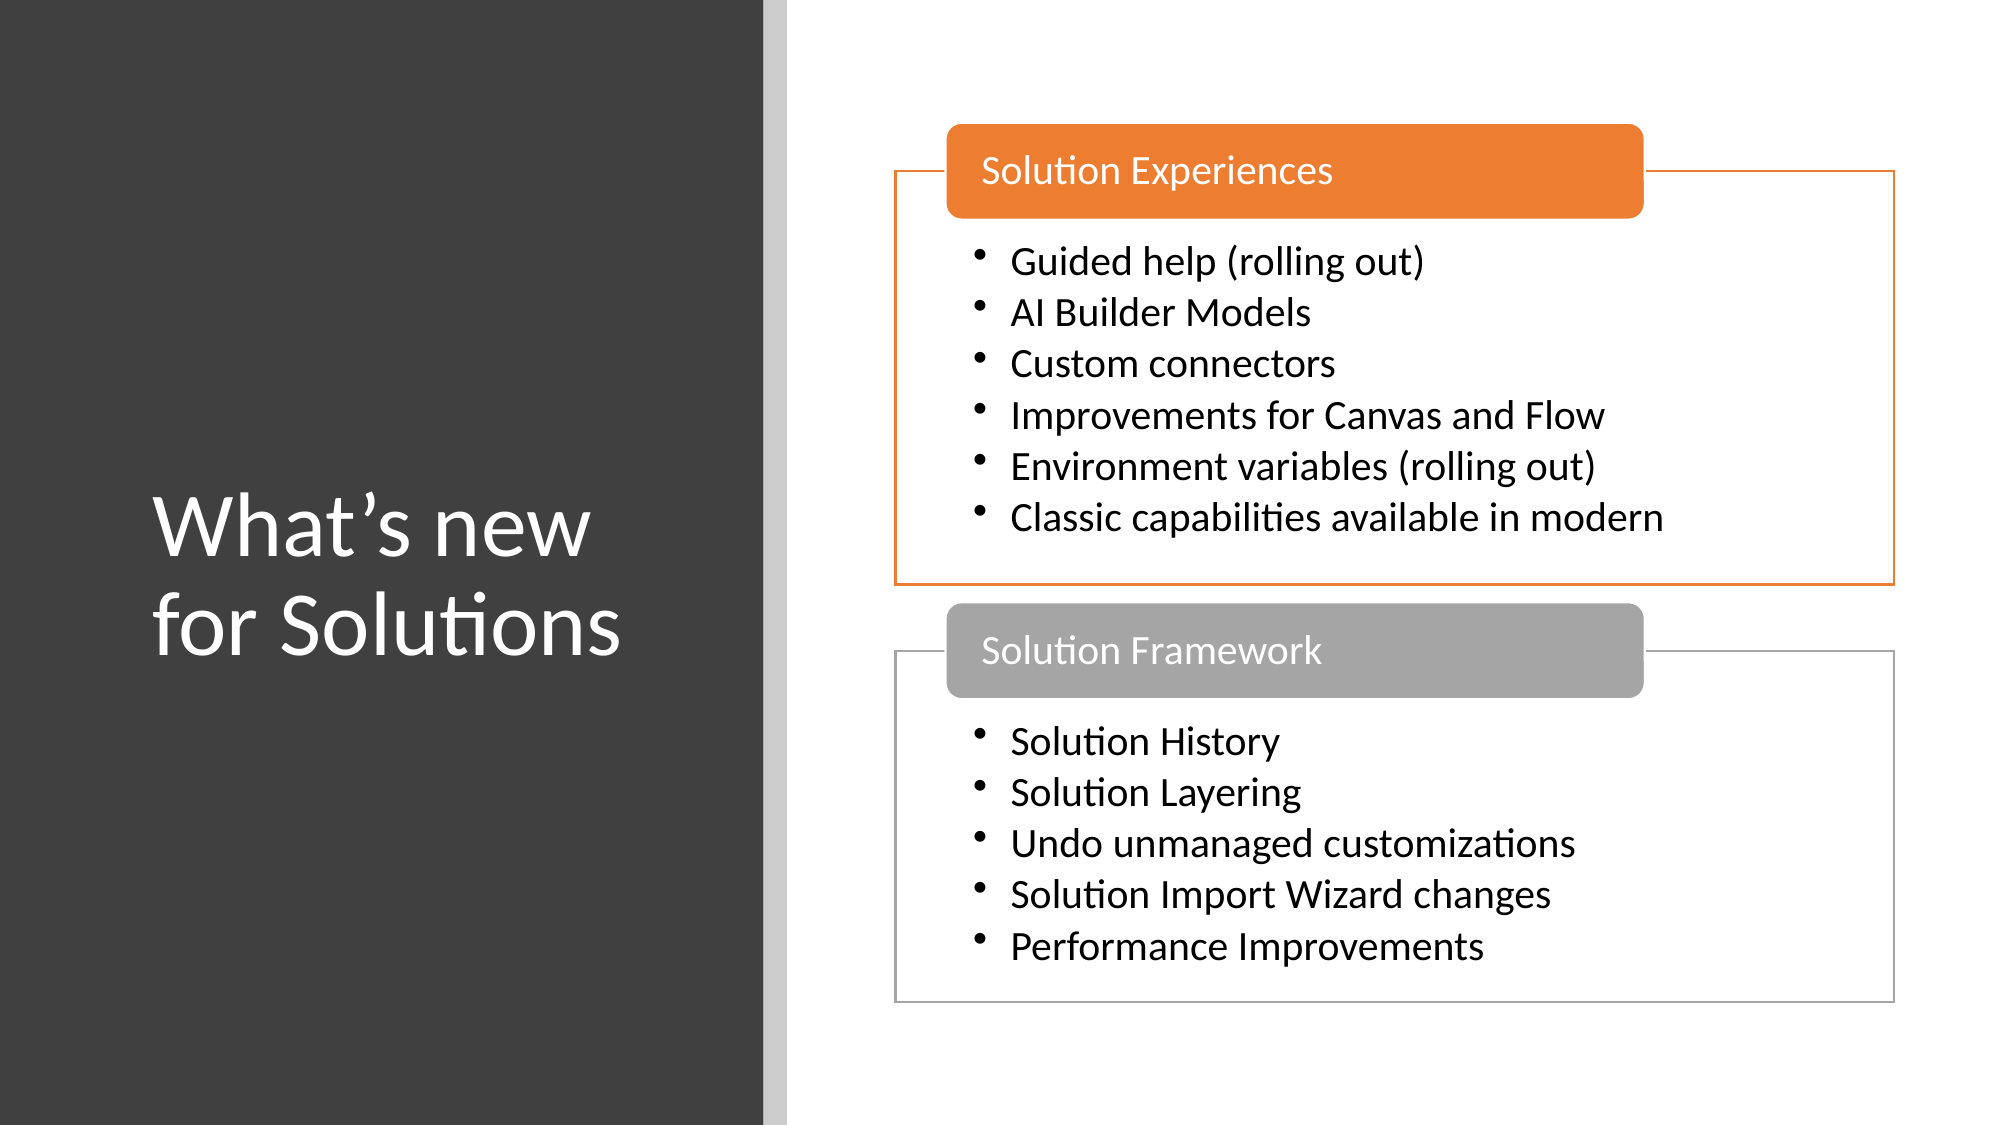

Guided help (rolling out)
AI Builder Models
Custom connectors
Improvements for Canvas and Flow
Environment variables (rolling out)
Classic capabilities available in modern
Solution Experiences
Solution History
Solution Layering
Undo unmanaged customizations
Solution Import Wizard changes
Performance Improvements
Solution Framework
# What’s new for Solutions